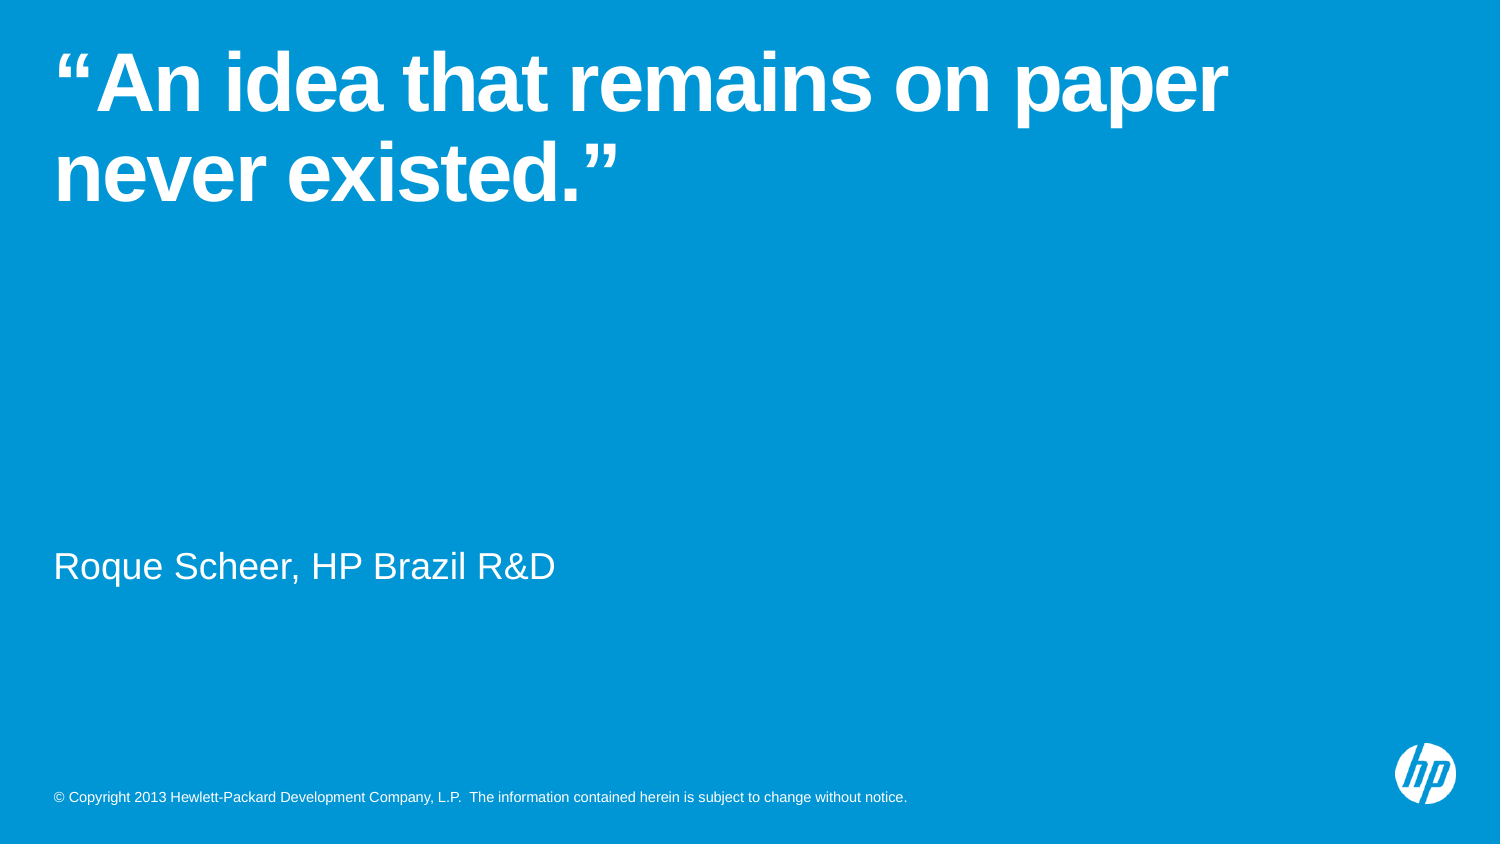

# “An idea that remains on paper never existed.”
Roque Scheer, HP Brazil R&D